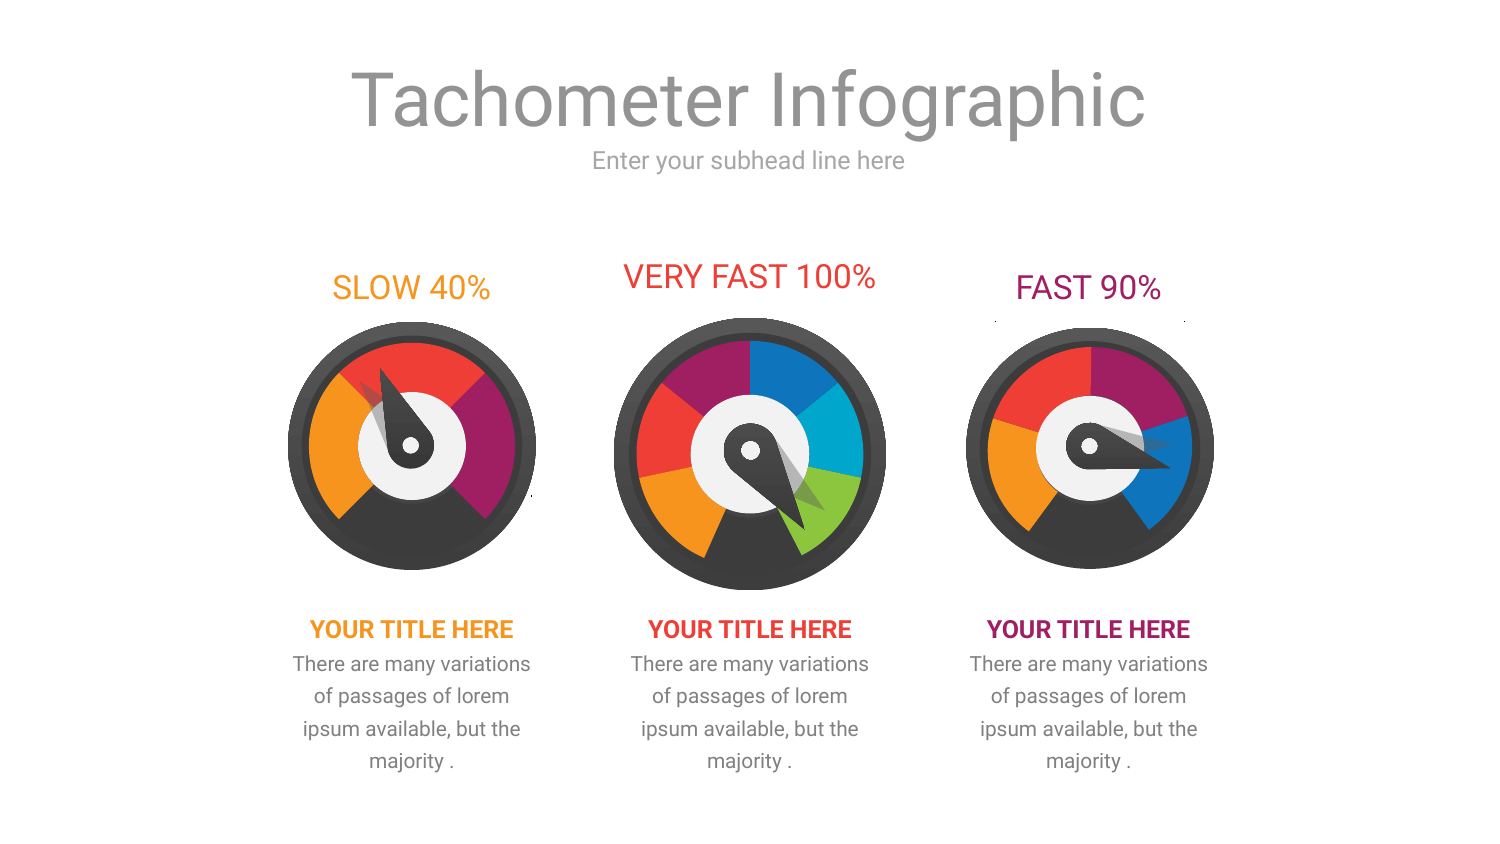

# Tachometer Infographic
Enter your subhead line here
VERY FAST 100%
SLOW 40%
FAST 90%

YOUR TITLE HERE
There are many variations of passages of lorem ipsum available, but the majority .
YOUR TITLE HERE
There are many variations of passages of lorem ipsum available, but the majority .
YOUR TITLE HERE
There are many variations of passages of lorem ipsum available, but the majority .